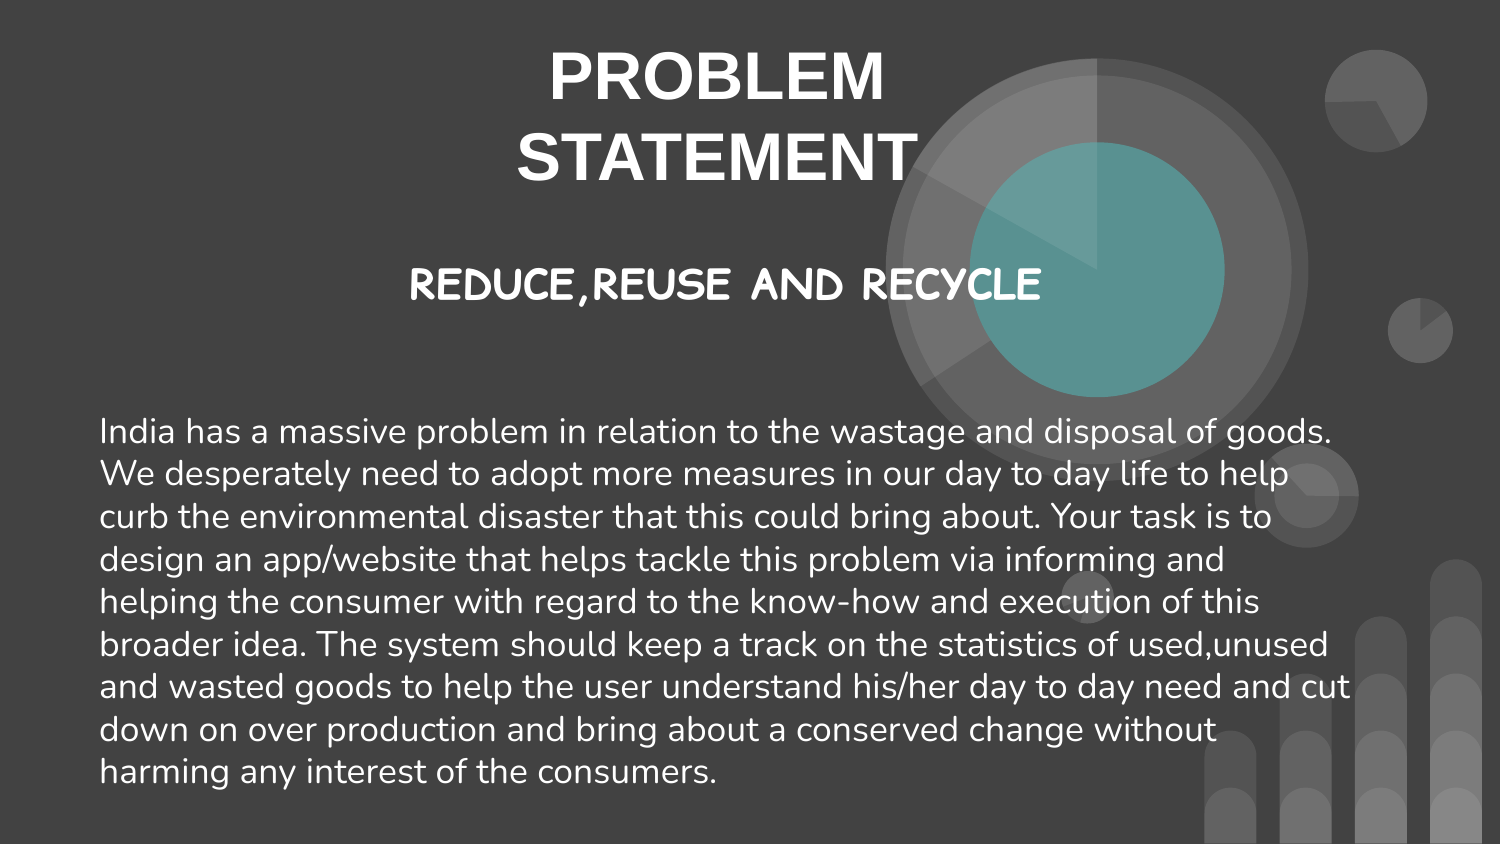

# PROBLEM STATEMENT
 REDUCE,REUSE AND RECYCLE

India has a massive problem in relation to the wastage and disposal of goods. We desperately need to adopt more measures in our day to day life to help curb the environmental disaster that this could bring about. Your task is to design an app/website that helps tackle this problem via informing and helping the consumer with regard to the know-how and execution of this broader idea. The system should keep a track on the statistics of used,unused and wasted goods to help the user understand his/her day to day need and cut down on over production and bring about a conserved change without harming any interest of the consumers.